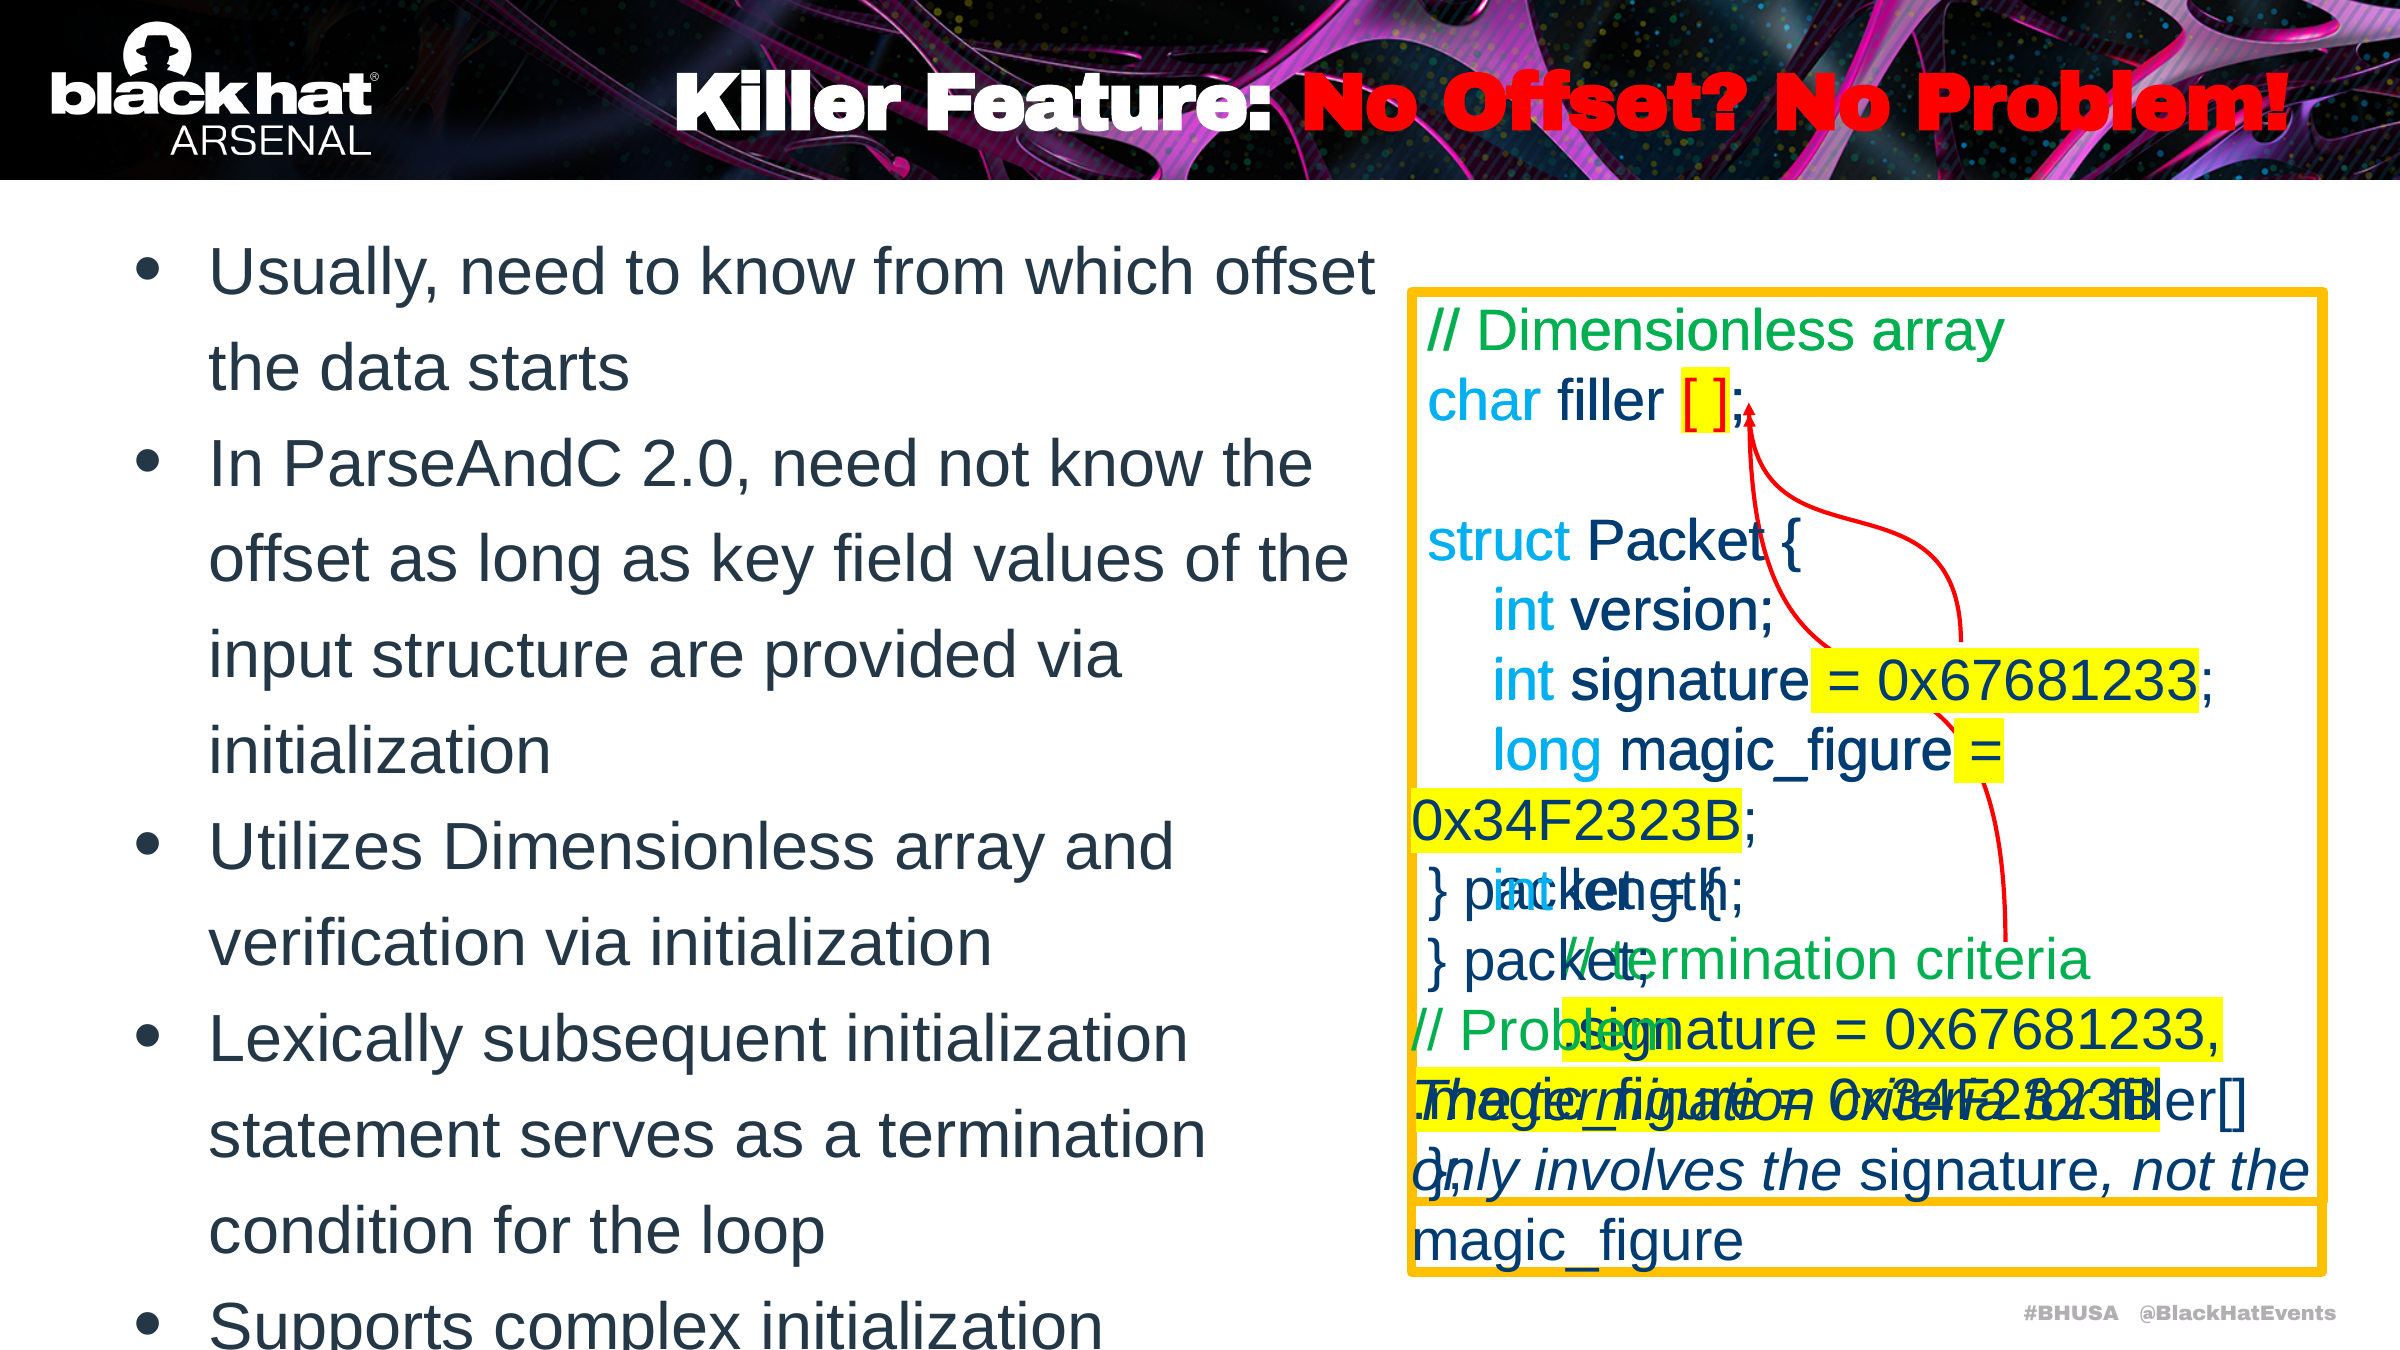

# Killer Feature: No Offset? No Problem!
Usually, need to know from which offset the data starts
In ParseAndC 2.0, need not know the offset as long as key field values of the input structure are provided via initialization
Utilizes Dimensionless array and verification via initialization
Lexically subsequent initialization statement serves as a termination condition for the loop
Supports complex initialization
 // Dimensionless array
 char filler [ ];

 struct Packet {
     int version;
     int signature;
     long magic_figure;
     int length;
 } packet = {
	// termination criteria
	.signature = 0x67681233, 	.magic_figure = 0x34F2323B
 };
 // Dimensionless array
 char filler [ ];

 struct Packet {
     int version;
     int signature = 0x67681233;
     long magic_figure = 0x34F2323B;
     int length;
 } packet;
// Problem
The termination criteria for filler[] only involves the signature, not the magic_figure
22